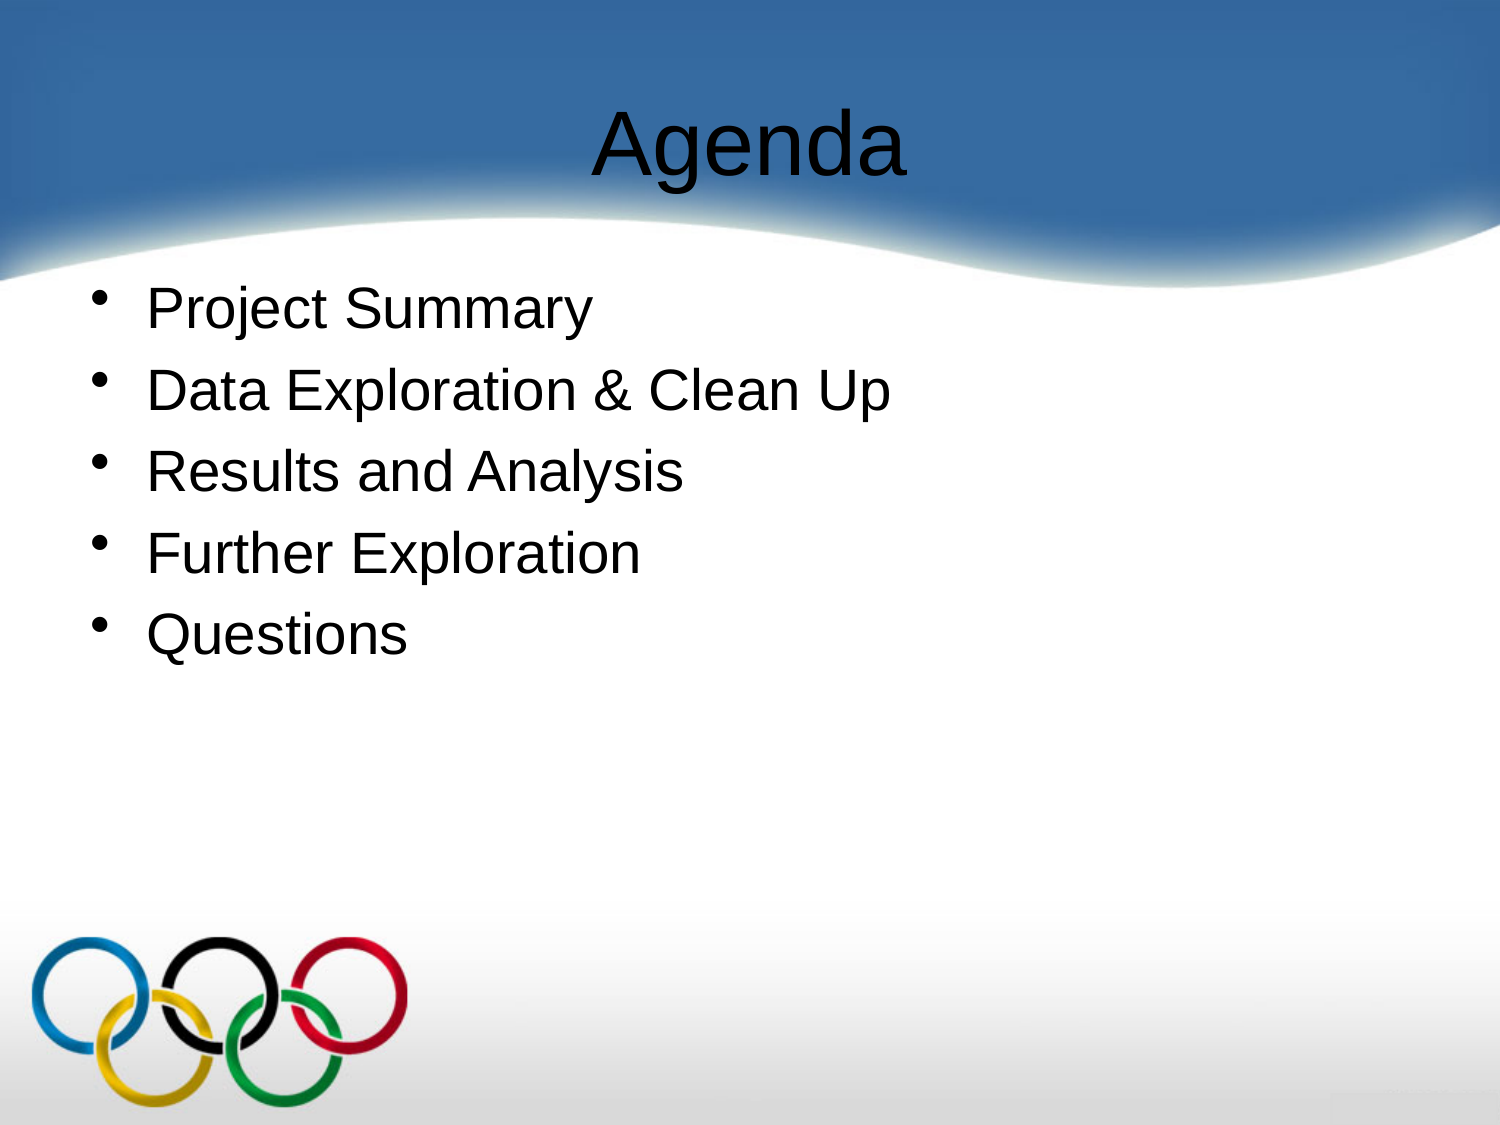

# Agenda
Project Summary
Data Exploration & Clean Up
Results and Analysis
Further Exploration
Questions